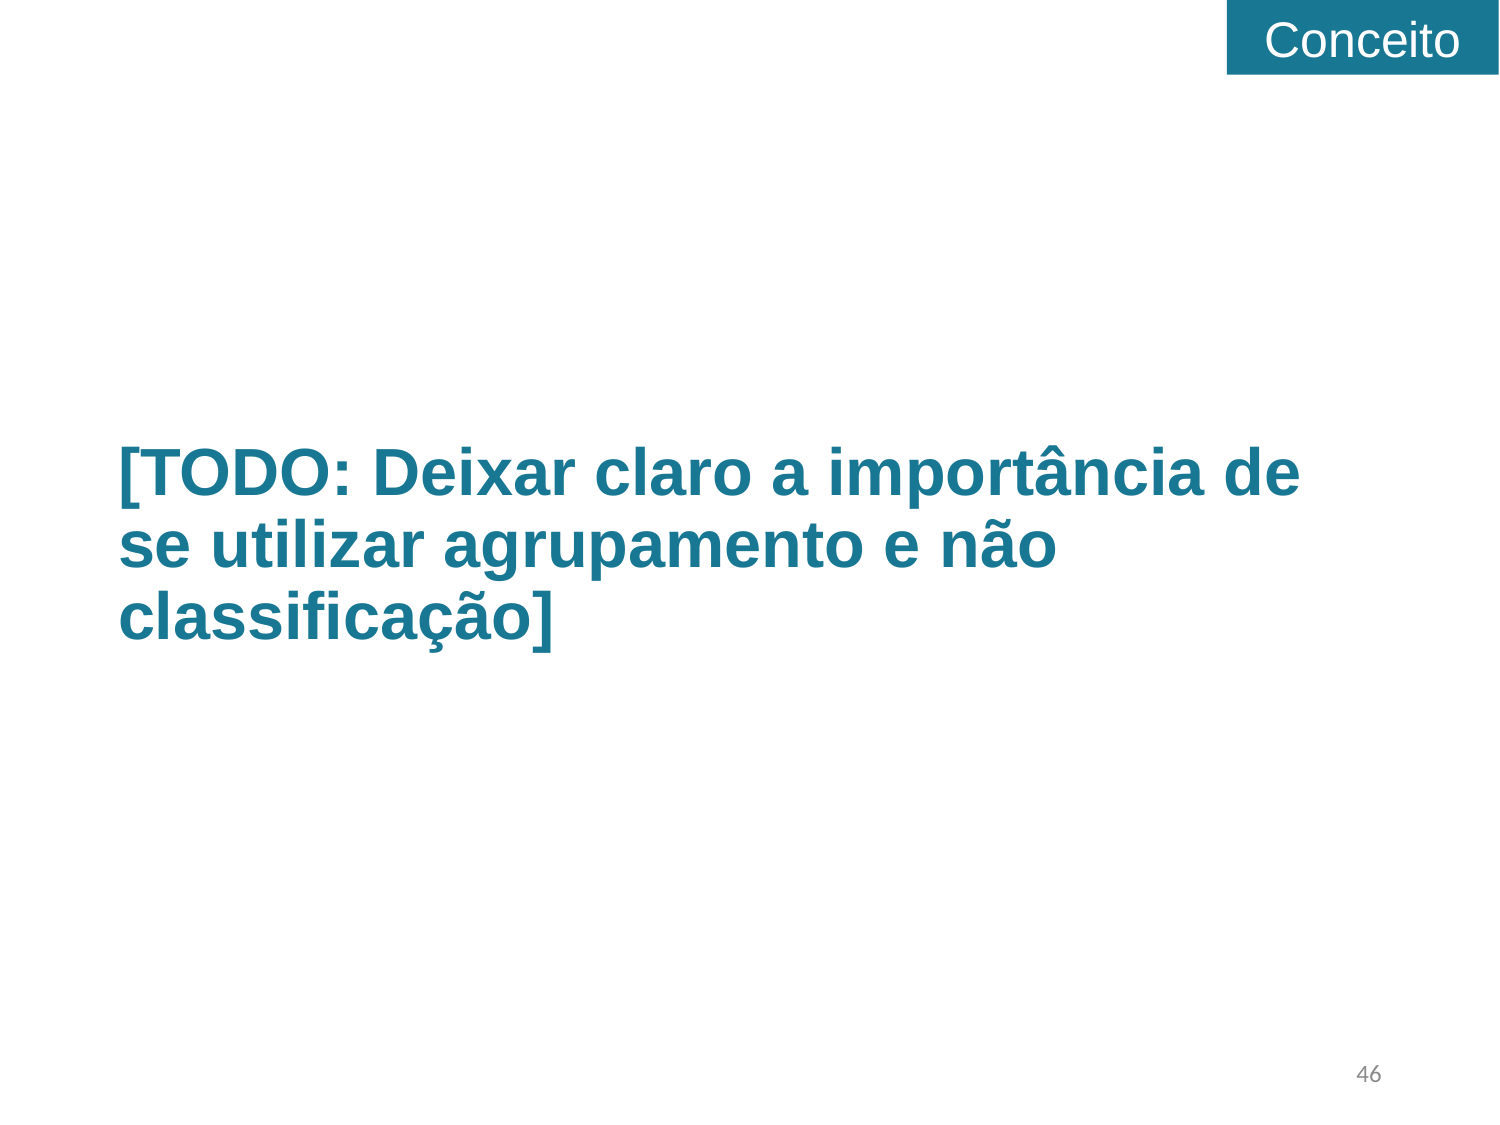

Conceito
[TODO: Deixar claro a importância de se utilizar agrupamento e não classificação]

46